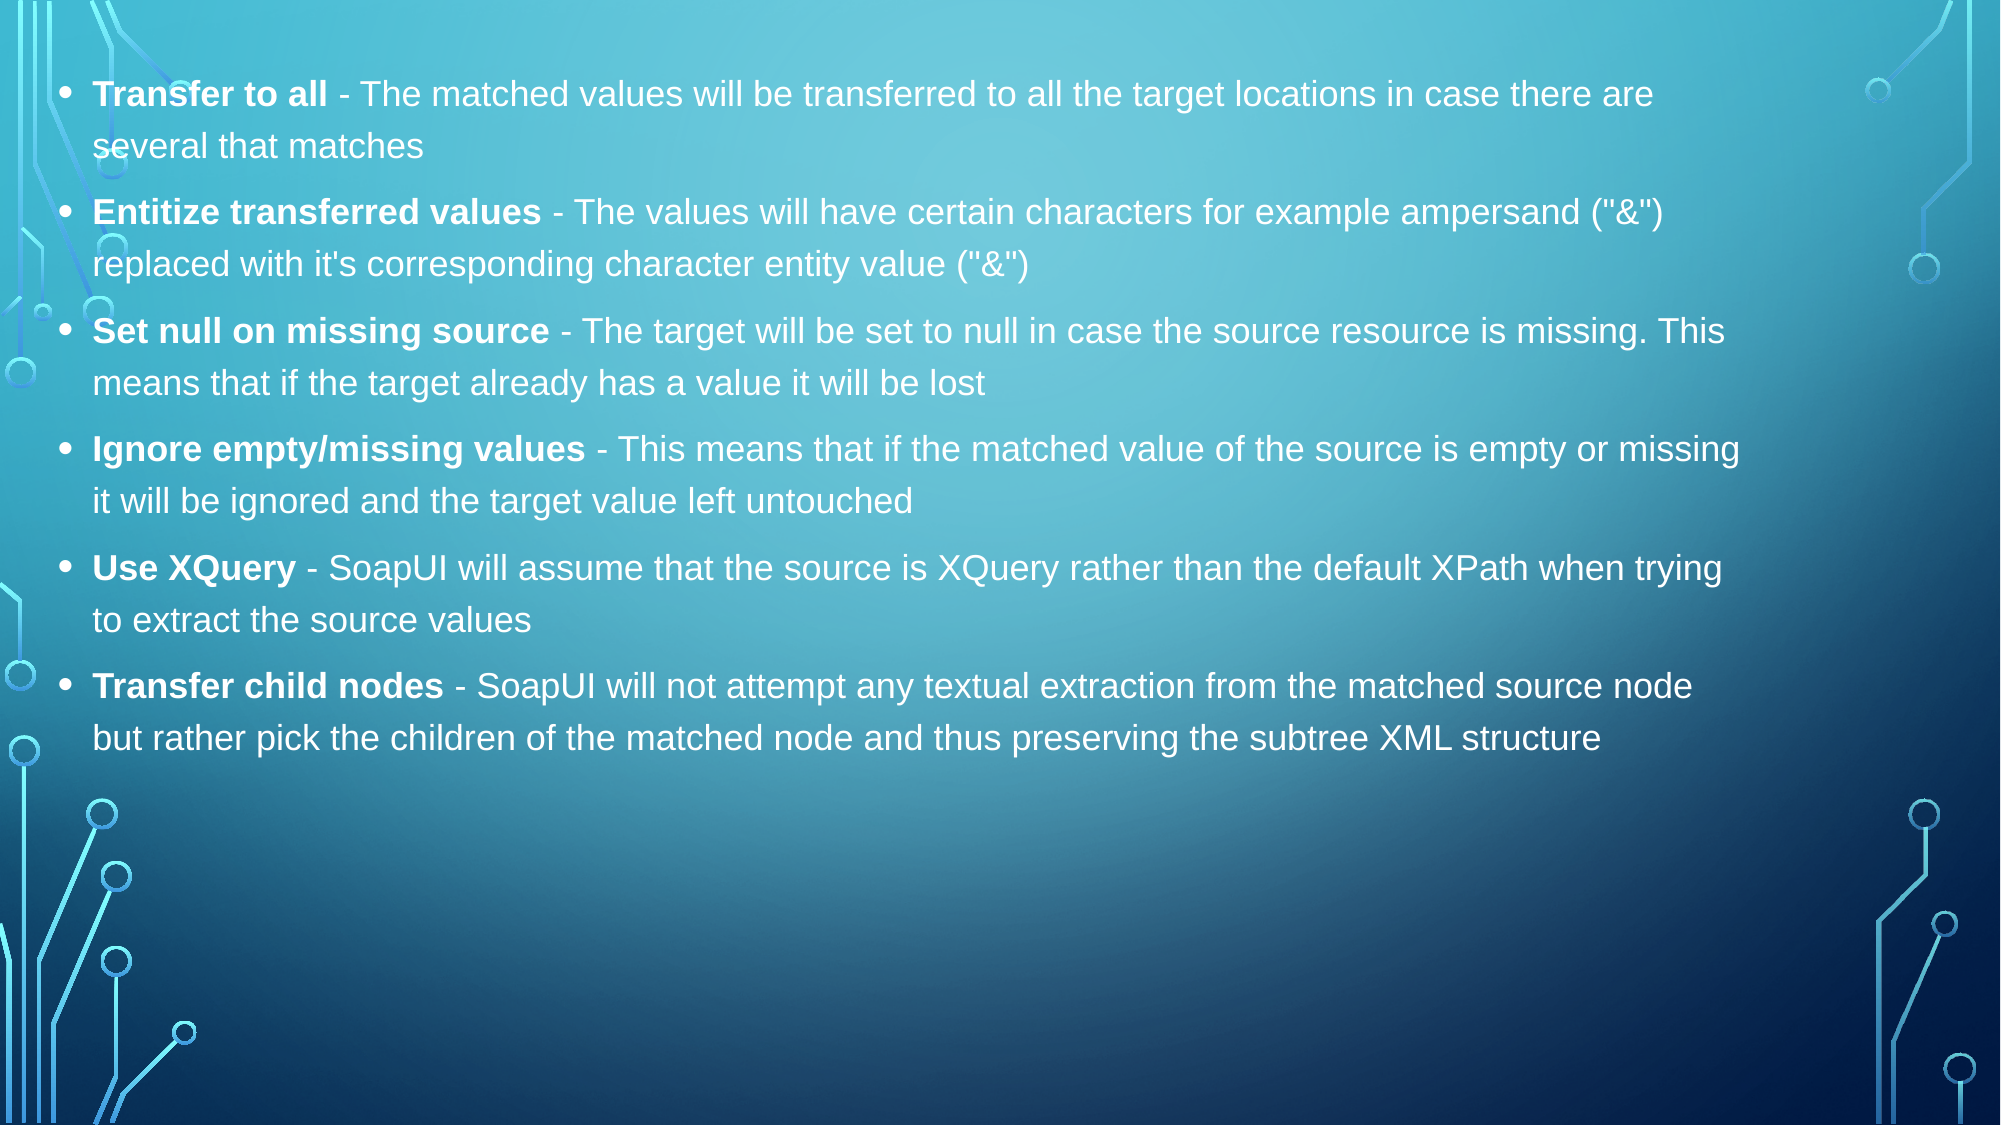

Transfer to all - The matched values will be transferred to all the target locations in case there are several that matches
Entitize transferred values - The values will have certain characters for example ampersand ("&") replaced with it's corresponding character entity value ("&")
Set null on missing source - The target will be set to null in case the source resource is missing. This means that if the target already has a value it will be lost
Ignore empty/missing values - This means that if the matched value of the source is empty or missing it will be ignored and the target value left untouched
Use XQuery - SoapUI will assume that the source is XQuery rather than the default XPath when trying to extract the source values
Transfer child nodes - SoapUI will not attempt any textual extraction from the matched source node but rather pick the children of the matched node and thus preserving the subtree XML structure